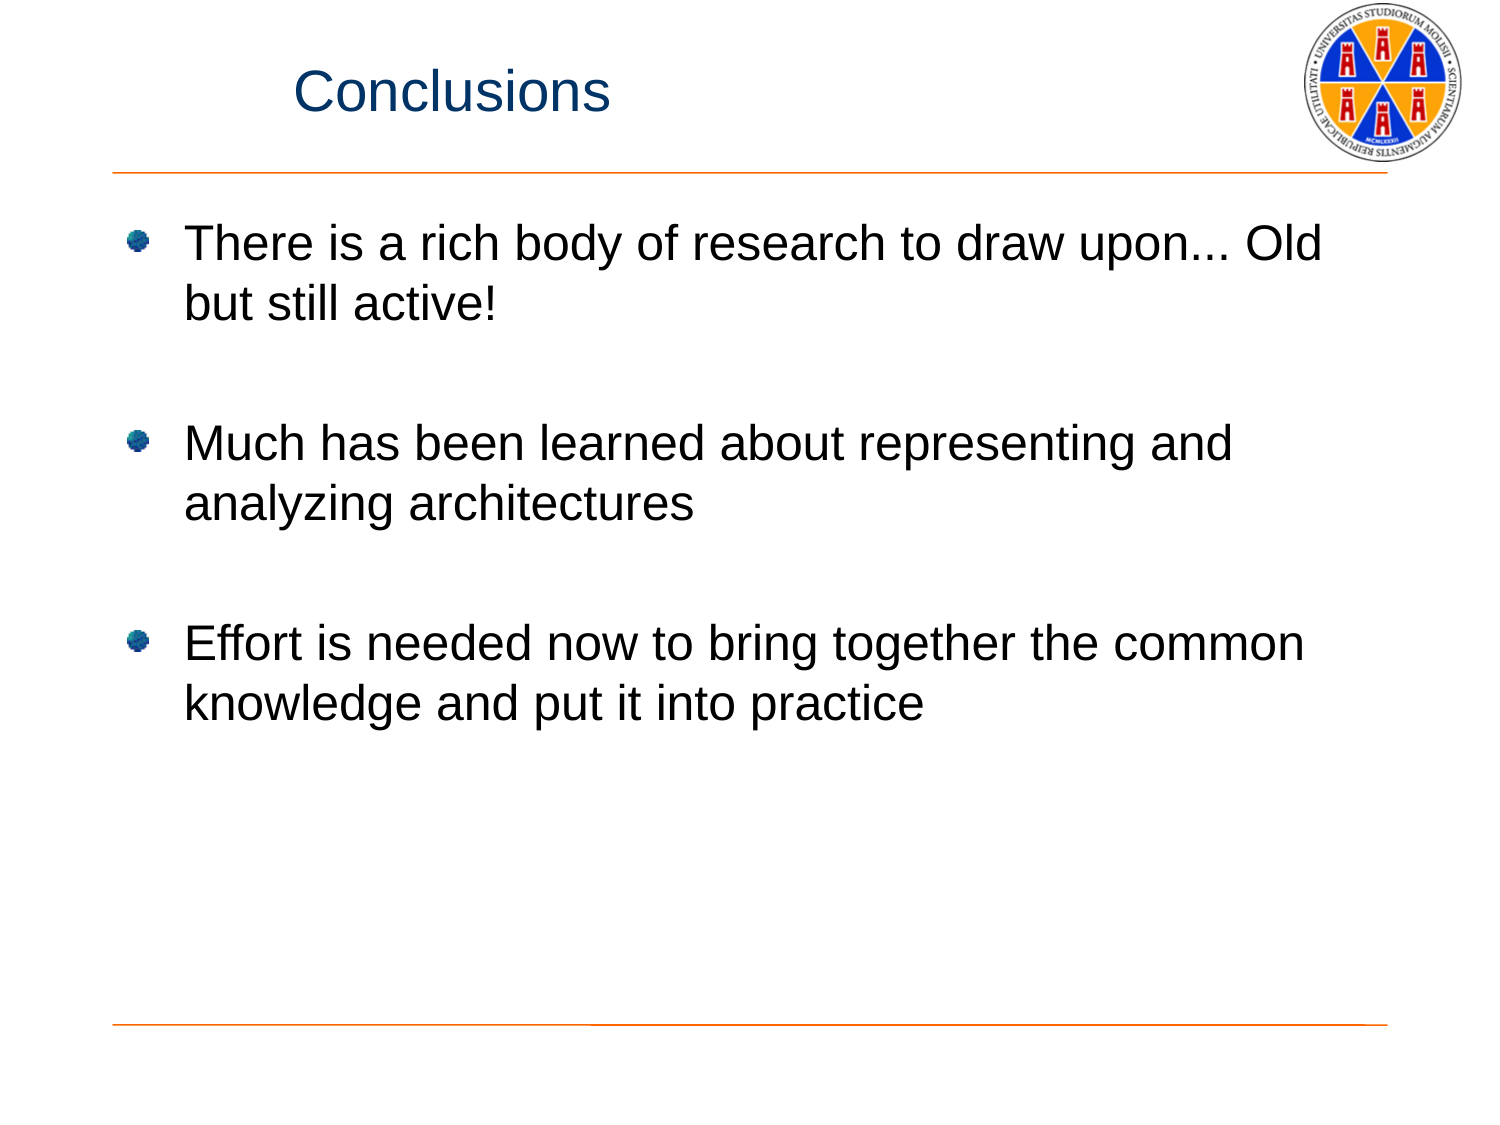

# Conclusions
There is a rich body of research to draw upon... Old but still active!

Much has been learned about representing and analyzing architectures

Effort is needed now to bring together the common knowledge and put it into practice